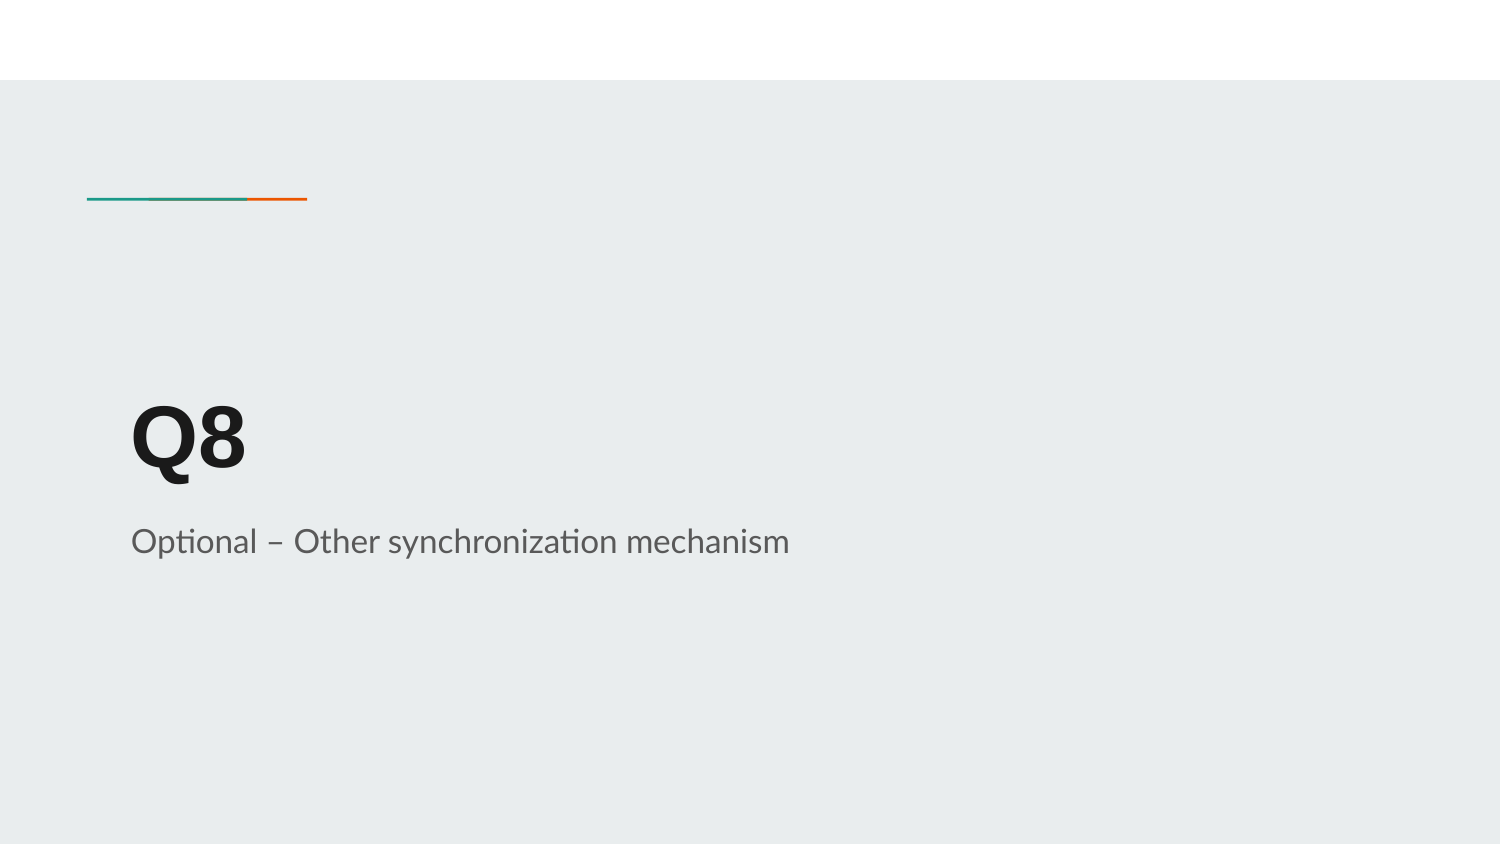

# Q8
Optional – Other synchronization mechanism